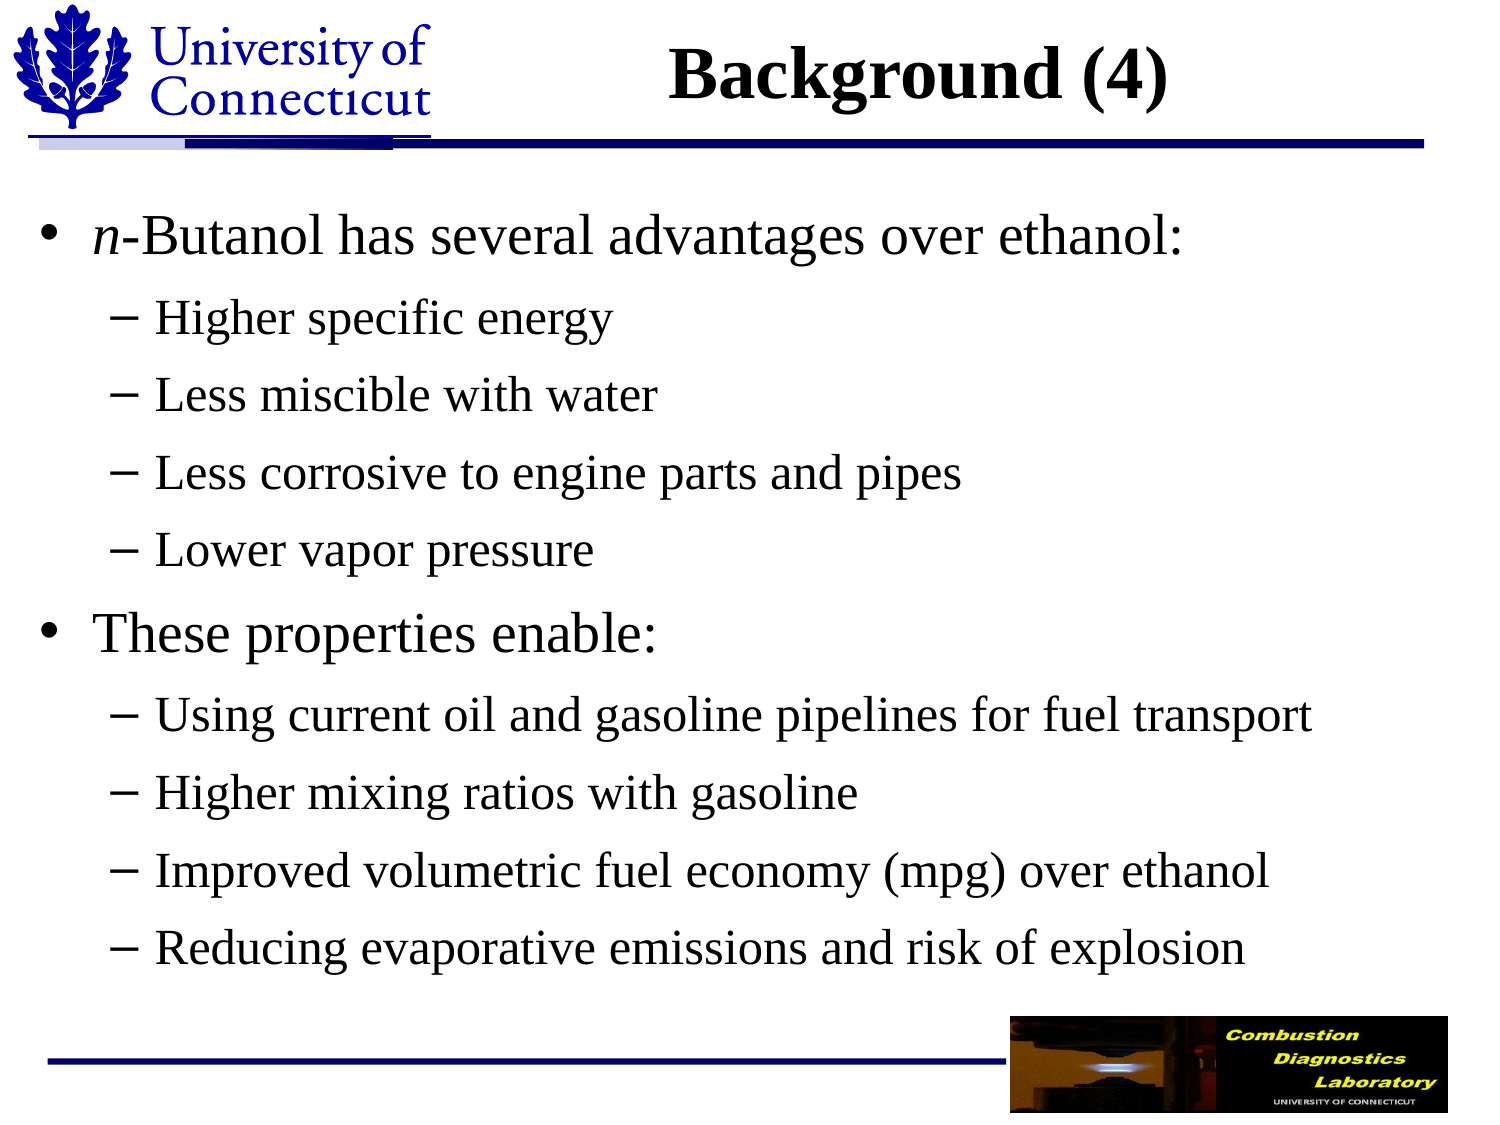

# Background (4)
n-Butanol has several advantages over ethanol:
Higher specific energy
Less miscible with water
Less corrosive to engine parts and pipes
Lower vapor pressure
These properties enable:
Using current oil and gasoline pipelines for fuel transport
Higher mixing ratios with gasoline
Improved volumetric fuel economy (mpg) over ethanol
Reducing evaporative emissions and risk of explosion